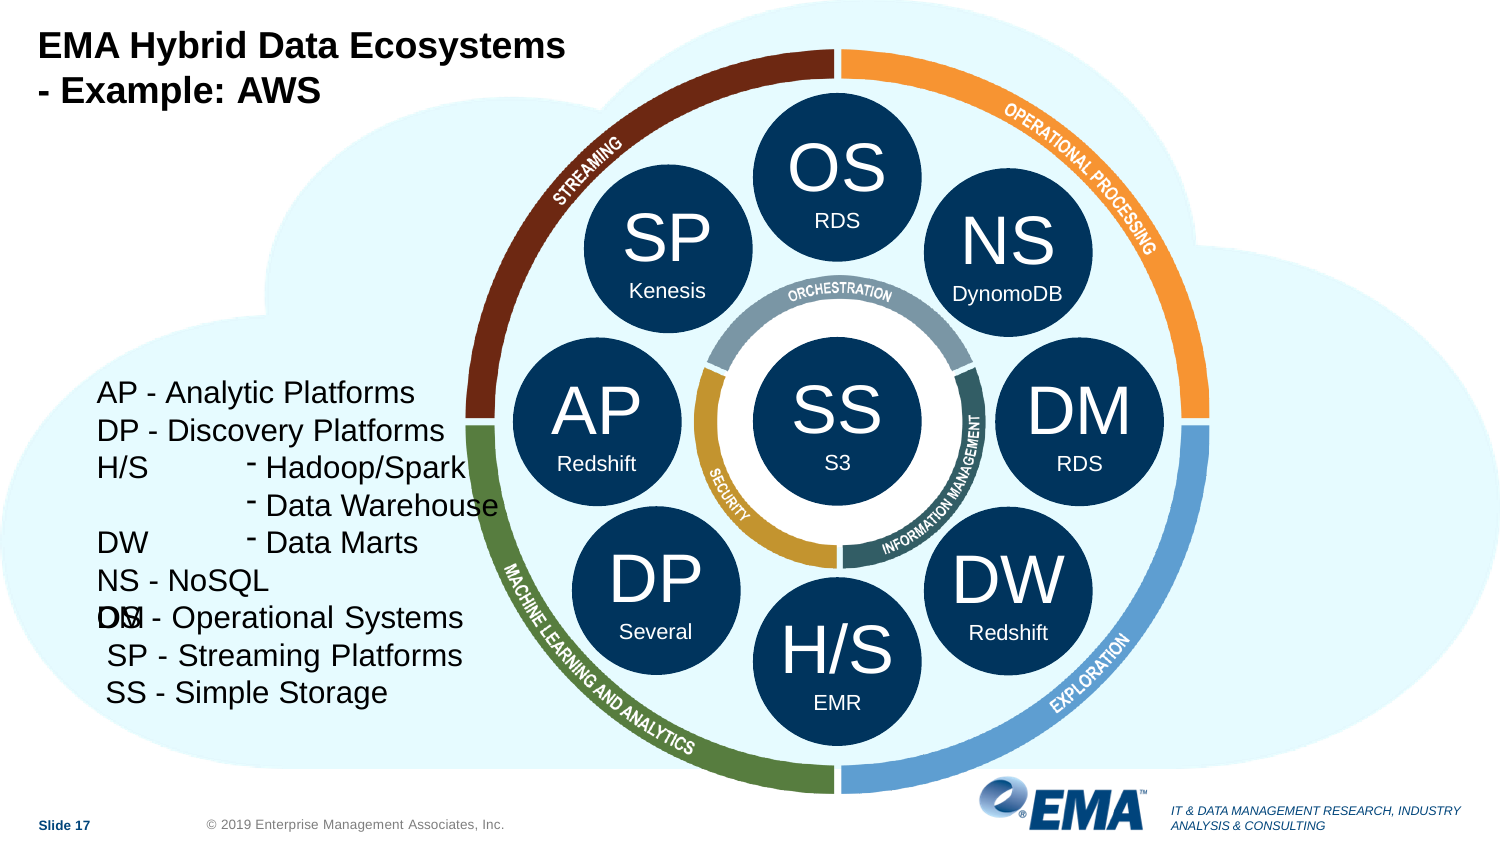

EMA Hybrid Data Ecosystems
- Example: AWS

# OS
RDS

SP
Kenesis
NS
DynomoDB

SS
S3
AP
Redshift
DM
RDS
AP - Analytic Platforms  DP - Discovery Platforms
H/S  DW  DM
Hadoop/Spark
Data Warehouse
Data Marts

DP
Several
DW
Redshift
NS - NoSQL
OS - Operational Systems  SP - Streaming Platforms  SS - Simple Storage

H/S
EMR

IT & DATA MANAGEMENT RESEARCH, INDUSTRY  ANALYSIS & CONSULTING
© 2019 Enterprise Management Associates, Inc.
Slide 17